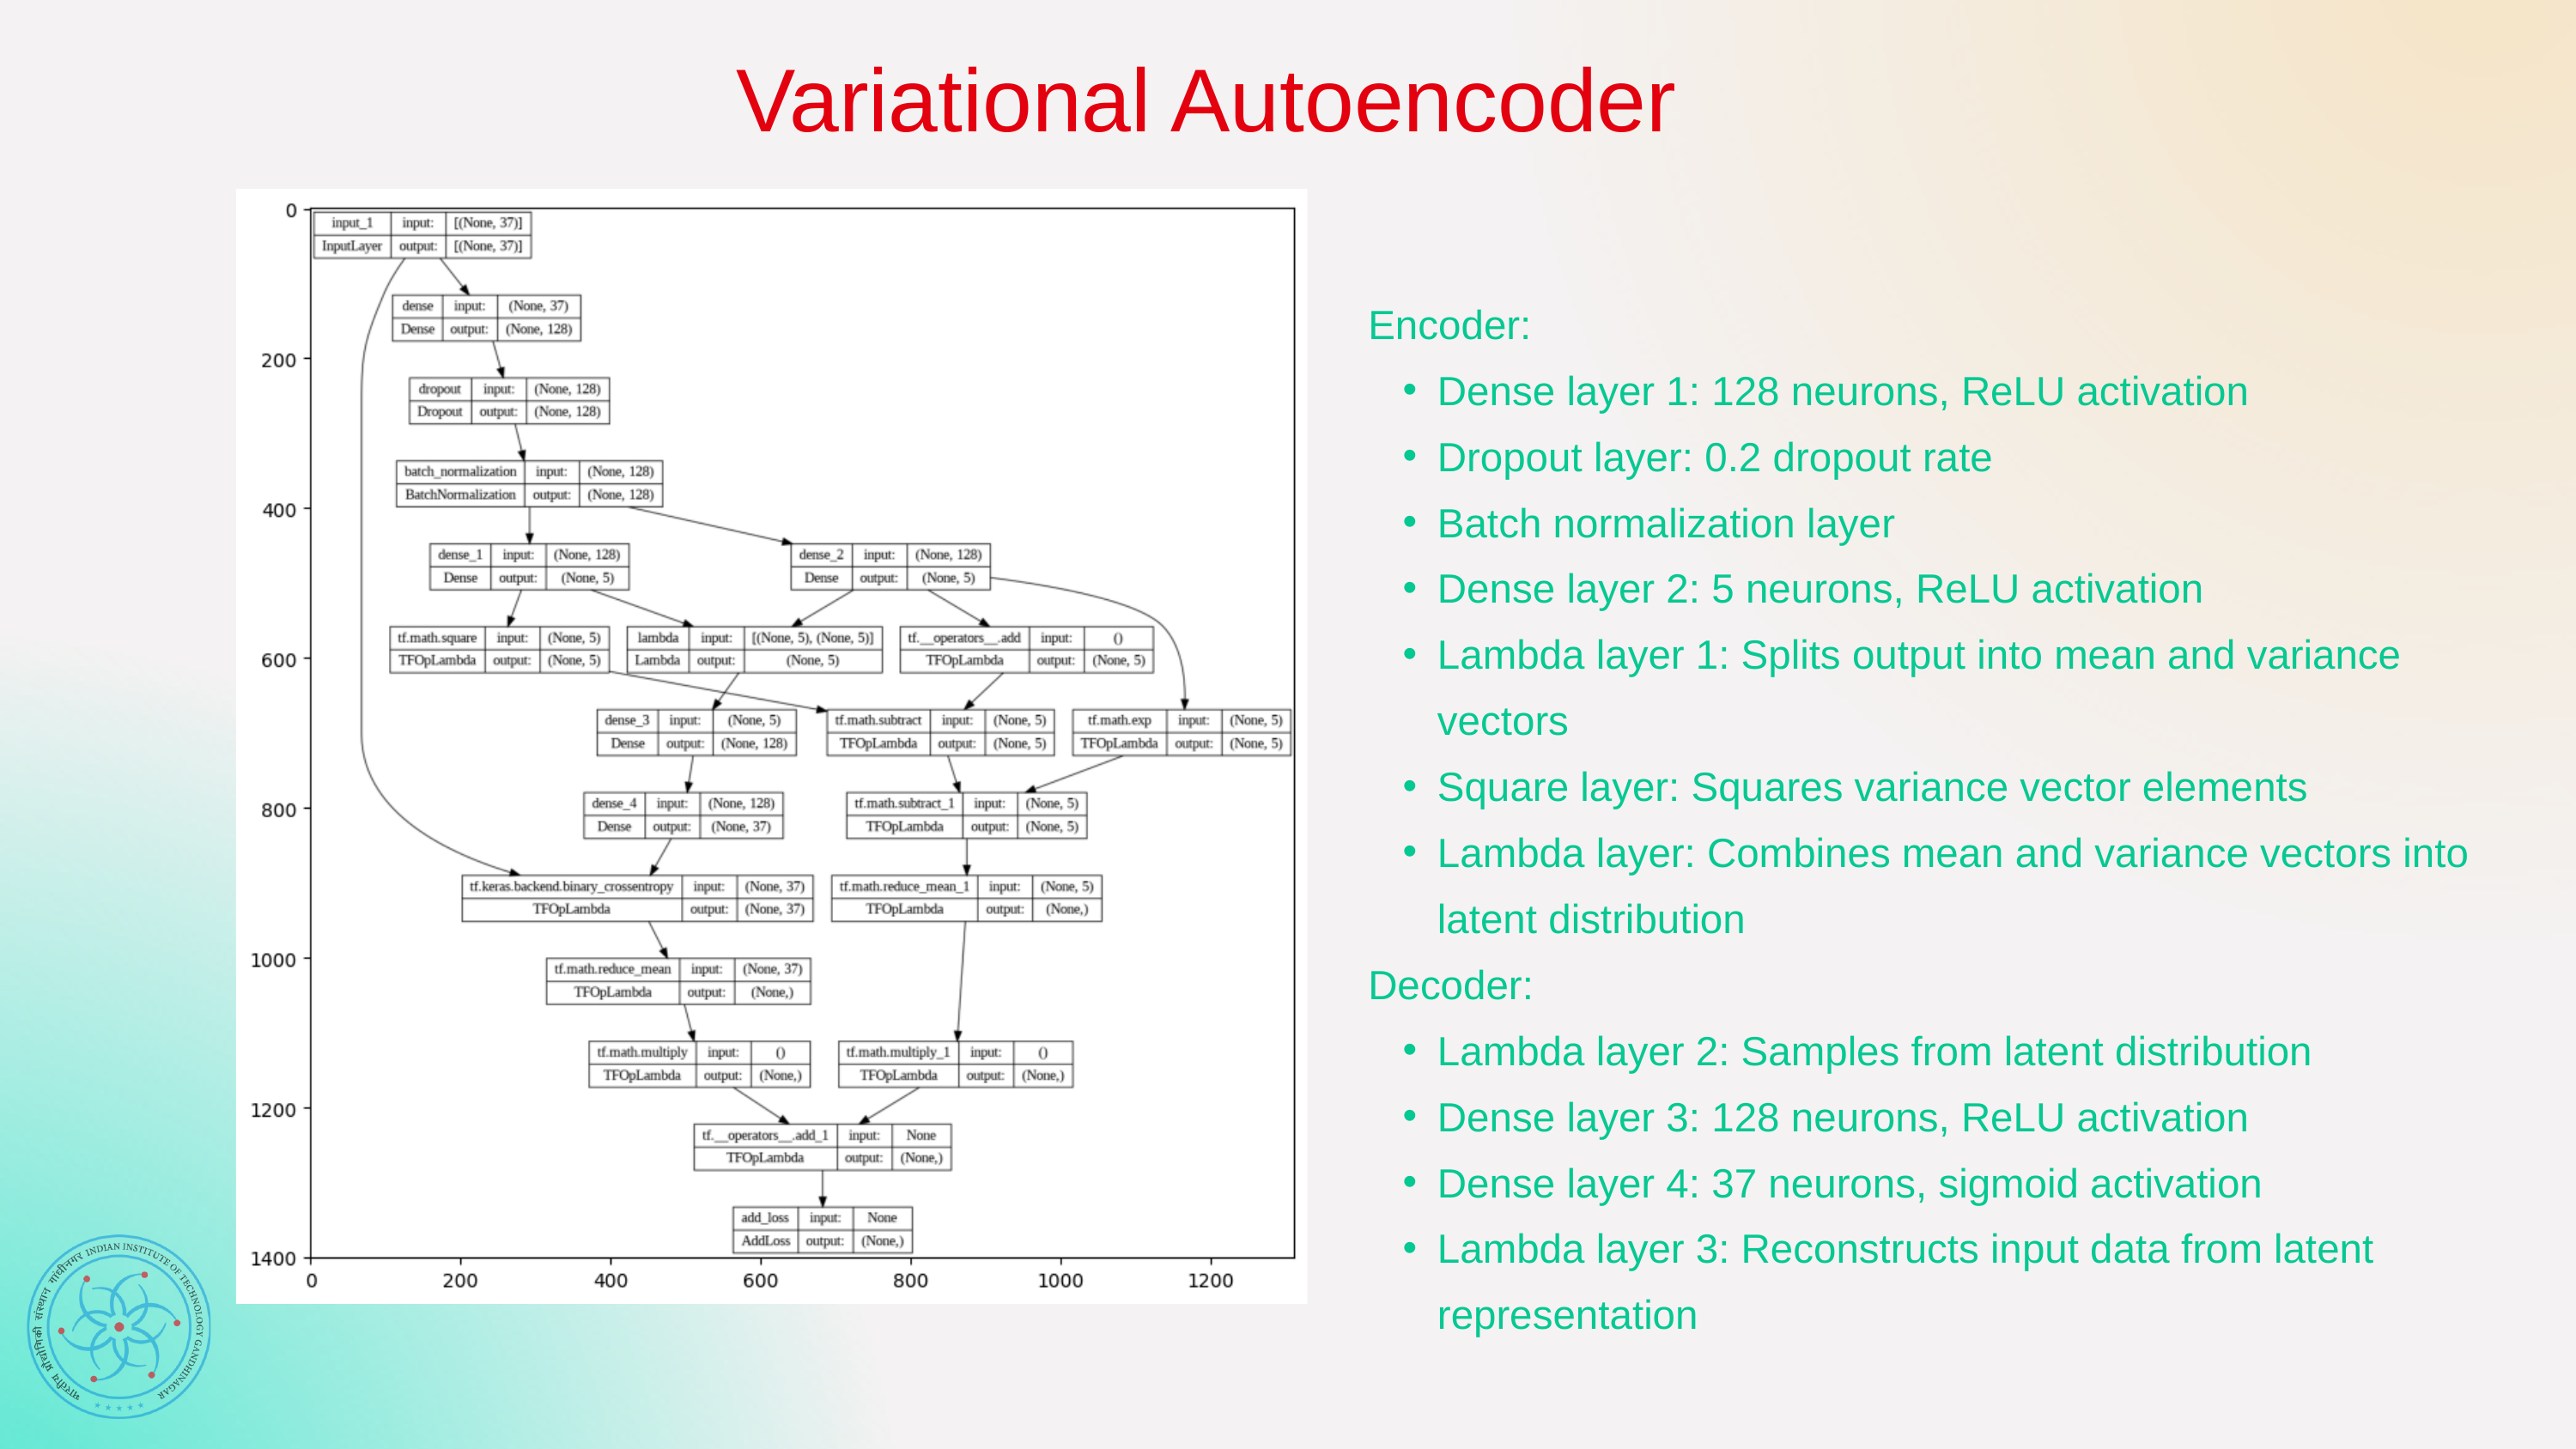

Variational Autoencoder

Encoder:
Dense layer 1: 128 neurons, ReLU activation
Dropout layer: 0.2 dropout rate
Batch normalization layer
Dense layer 2: 5 neurons, ReLU activation
Lambda layer 1: Splits output into mean and variance vectors
Square layer: Squares variance vector elements
Lambda layer: Combines mean and variance vectors into latent distribution
Decoder:
Lambda layer 2: Samples from latent distribution
Dense layer 3: 128 neurons, ReLU activation
Dense layer 4: 37 neurons, sigmoid activation
Lambda layer 3: Reconstructs input data from latent representation